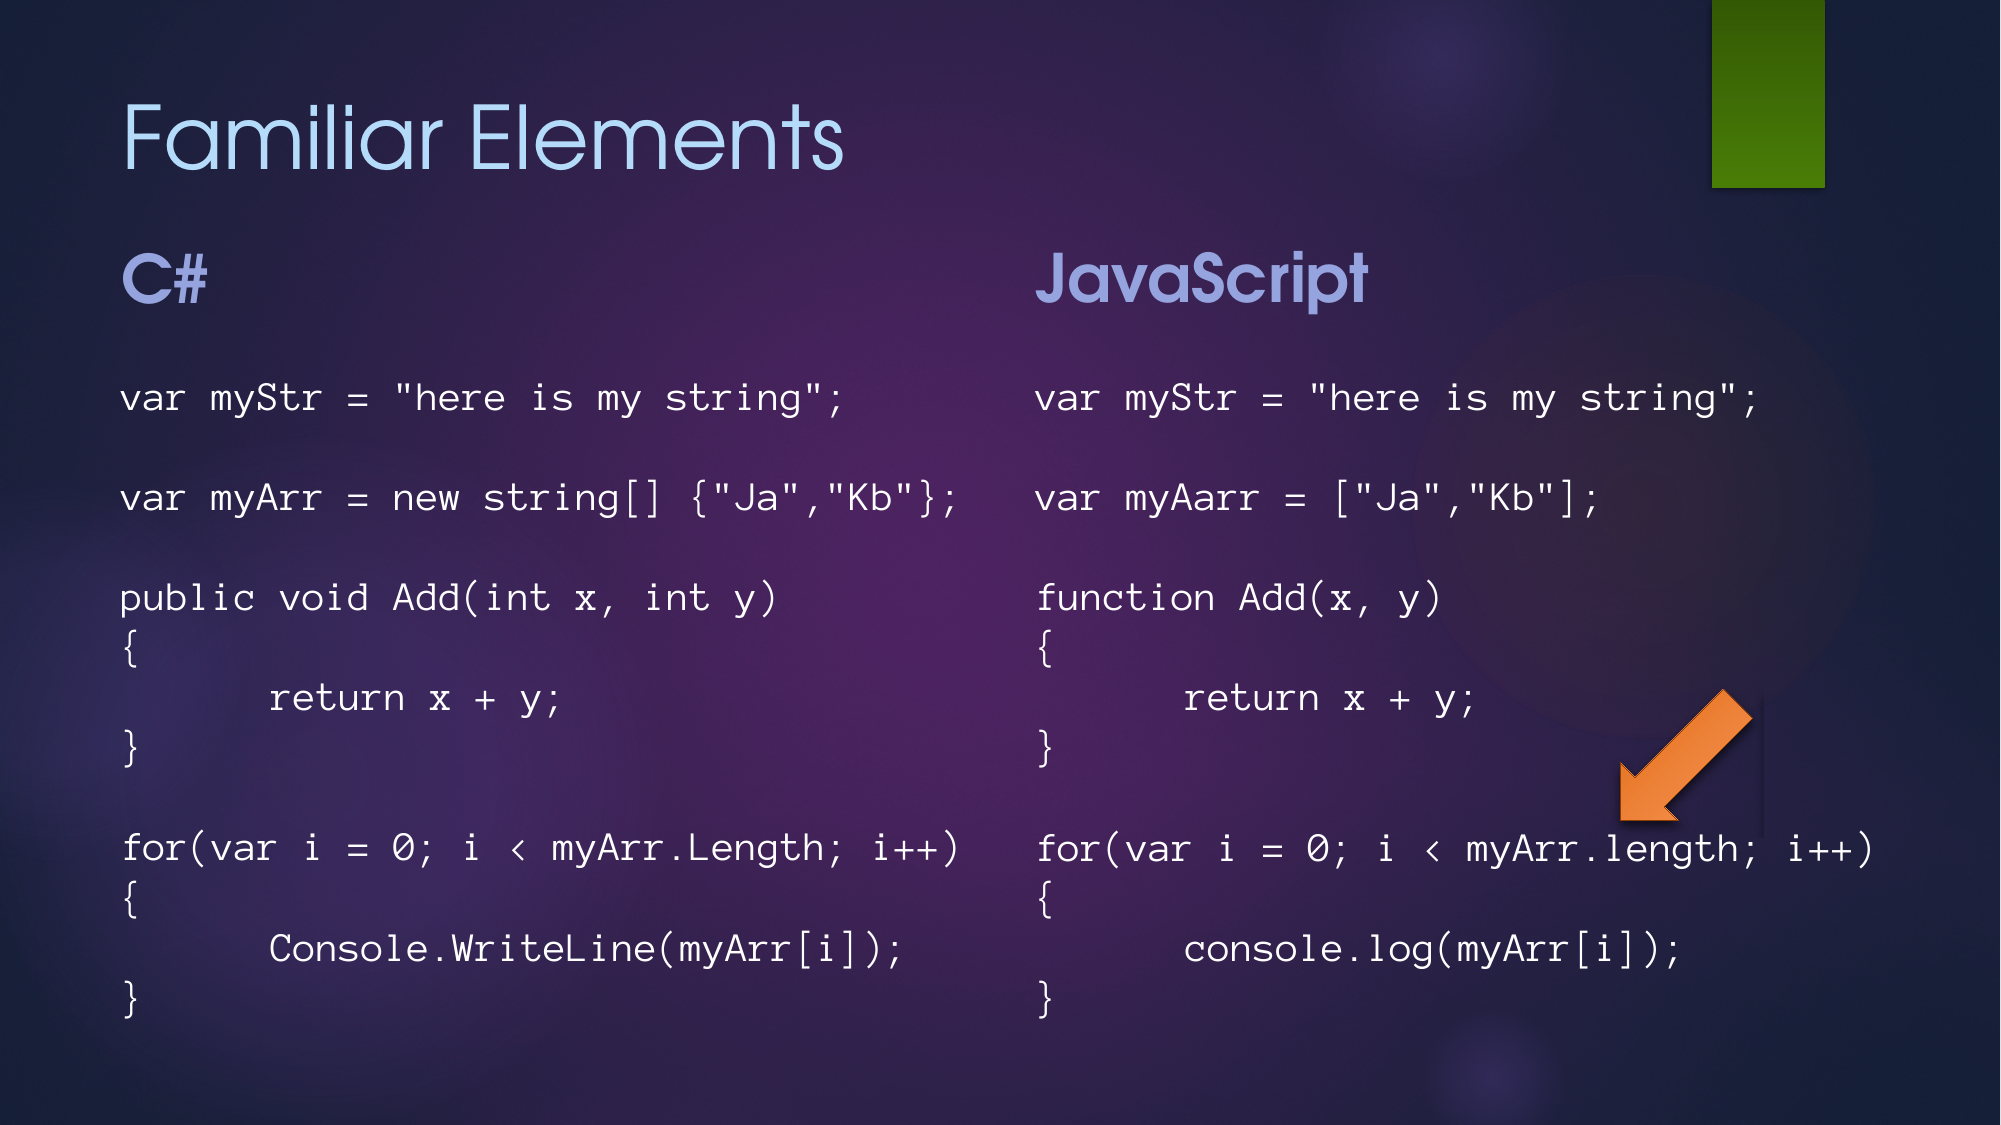

# Familiar Elements
JavaScript
C#
var myStr = "here is my string";

var myArr = new string[] {"Ja","Kb"};

public void Add(int x, int y)
{
	return x + y;
}

for(var i = 0; i < myArr.Length; i++)
{
	Console.WriteLine(myArr[i]);
}
var myStr = "here is my string";

var myAarr = ["Ja","Kb"];

function Add(x, y)
{
	return x + y;
}

for(var i = 0; i < myArr.length; i++)
{
	console.log(myArr[i]);
}